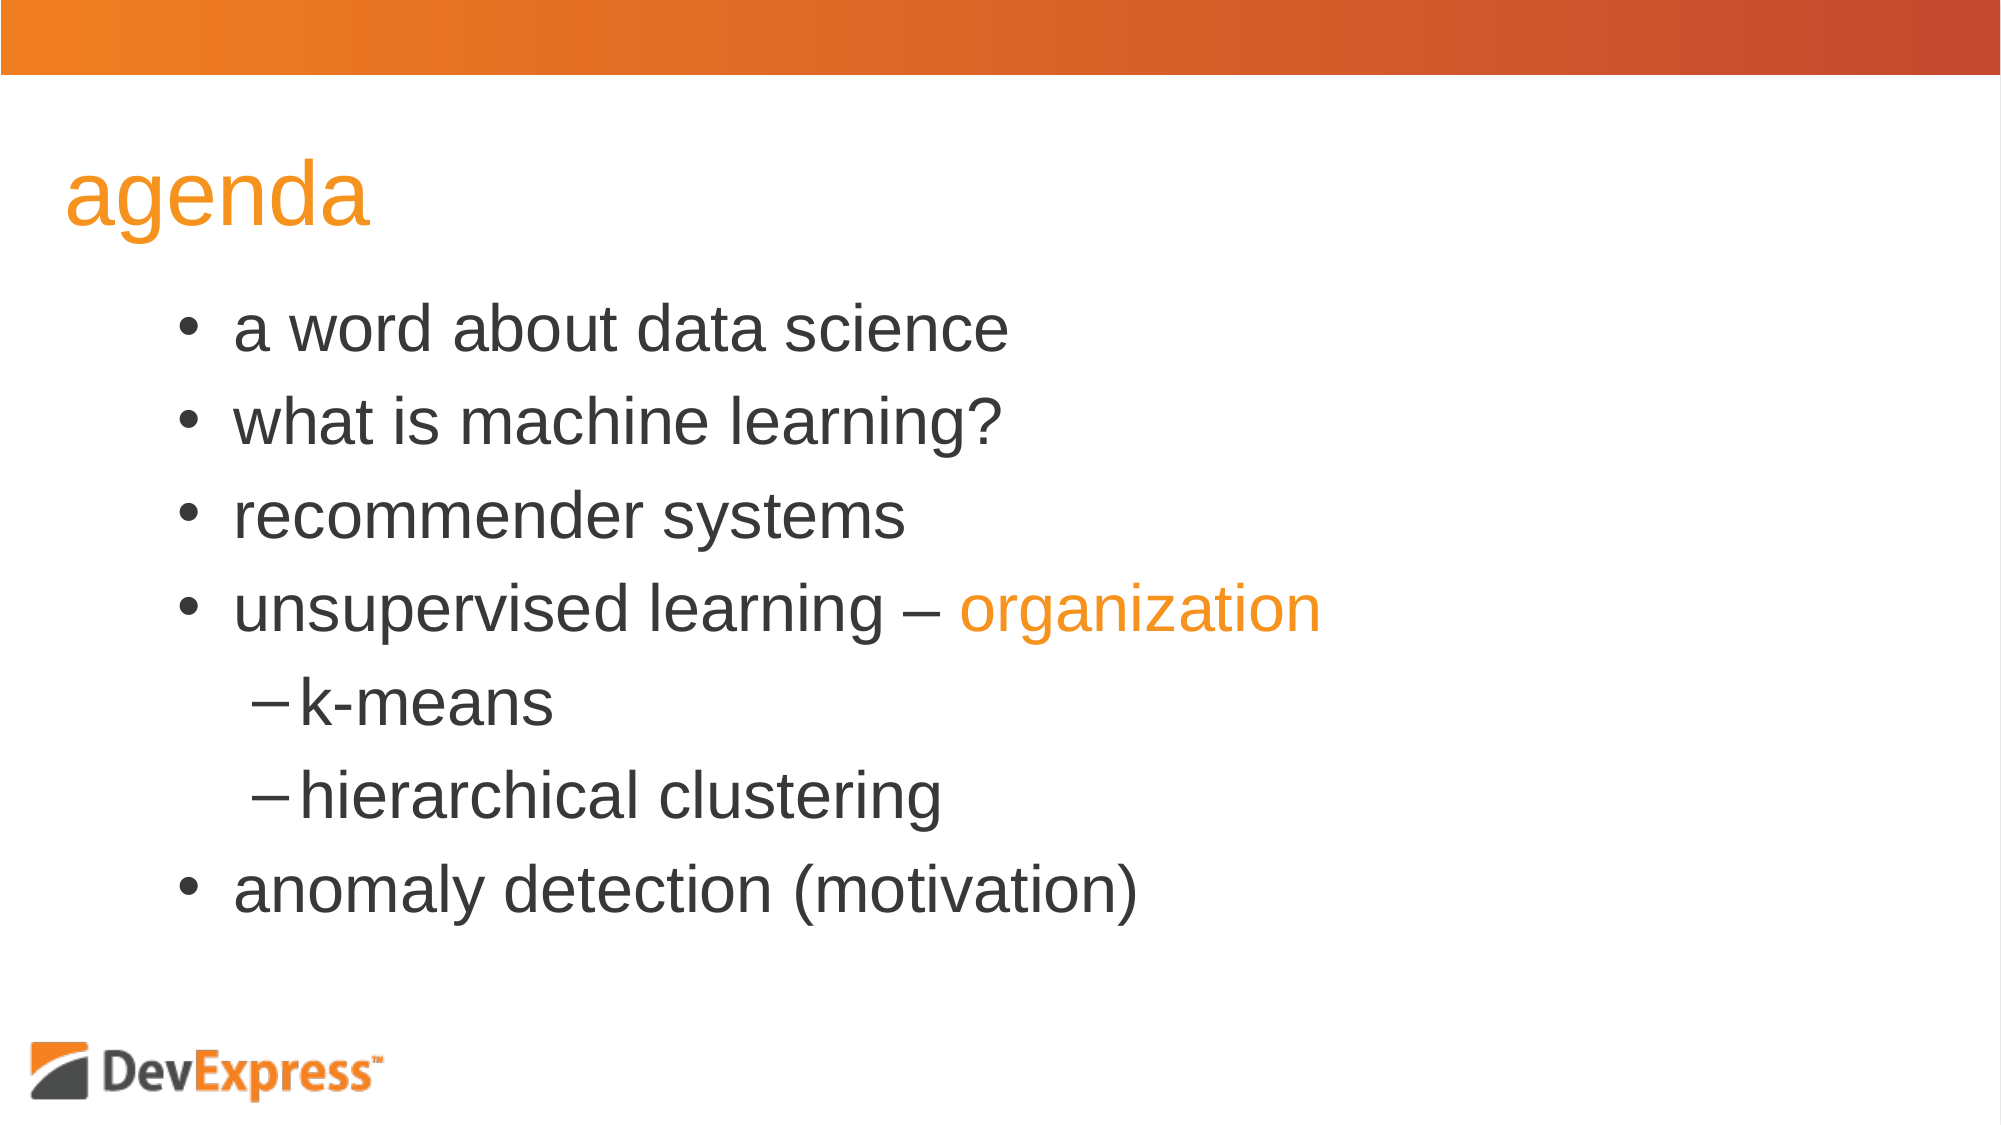

# agenda
a word about data science
what is machine learning?
recommender systems
unsupervised learning – organization
k-means
hierarchical clustering
anomaly detection (motivation)